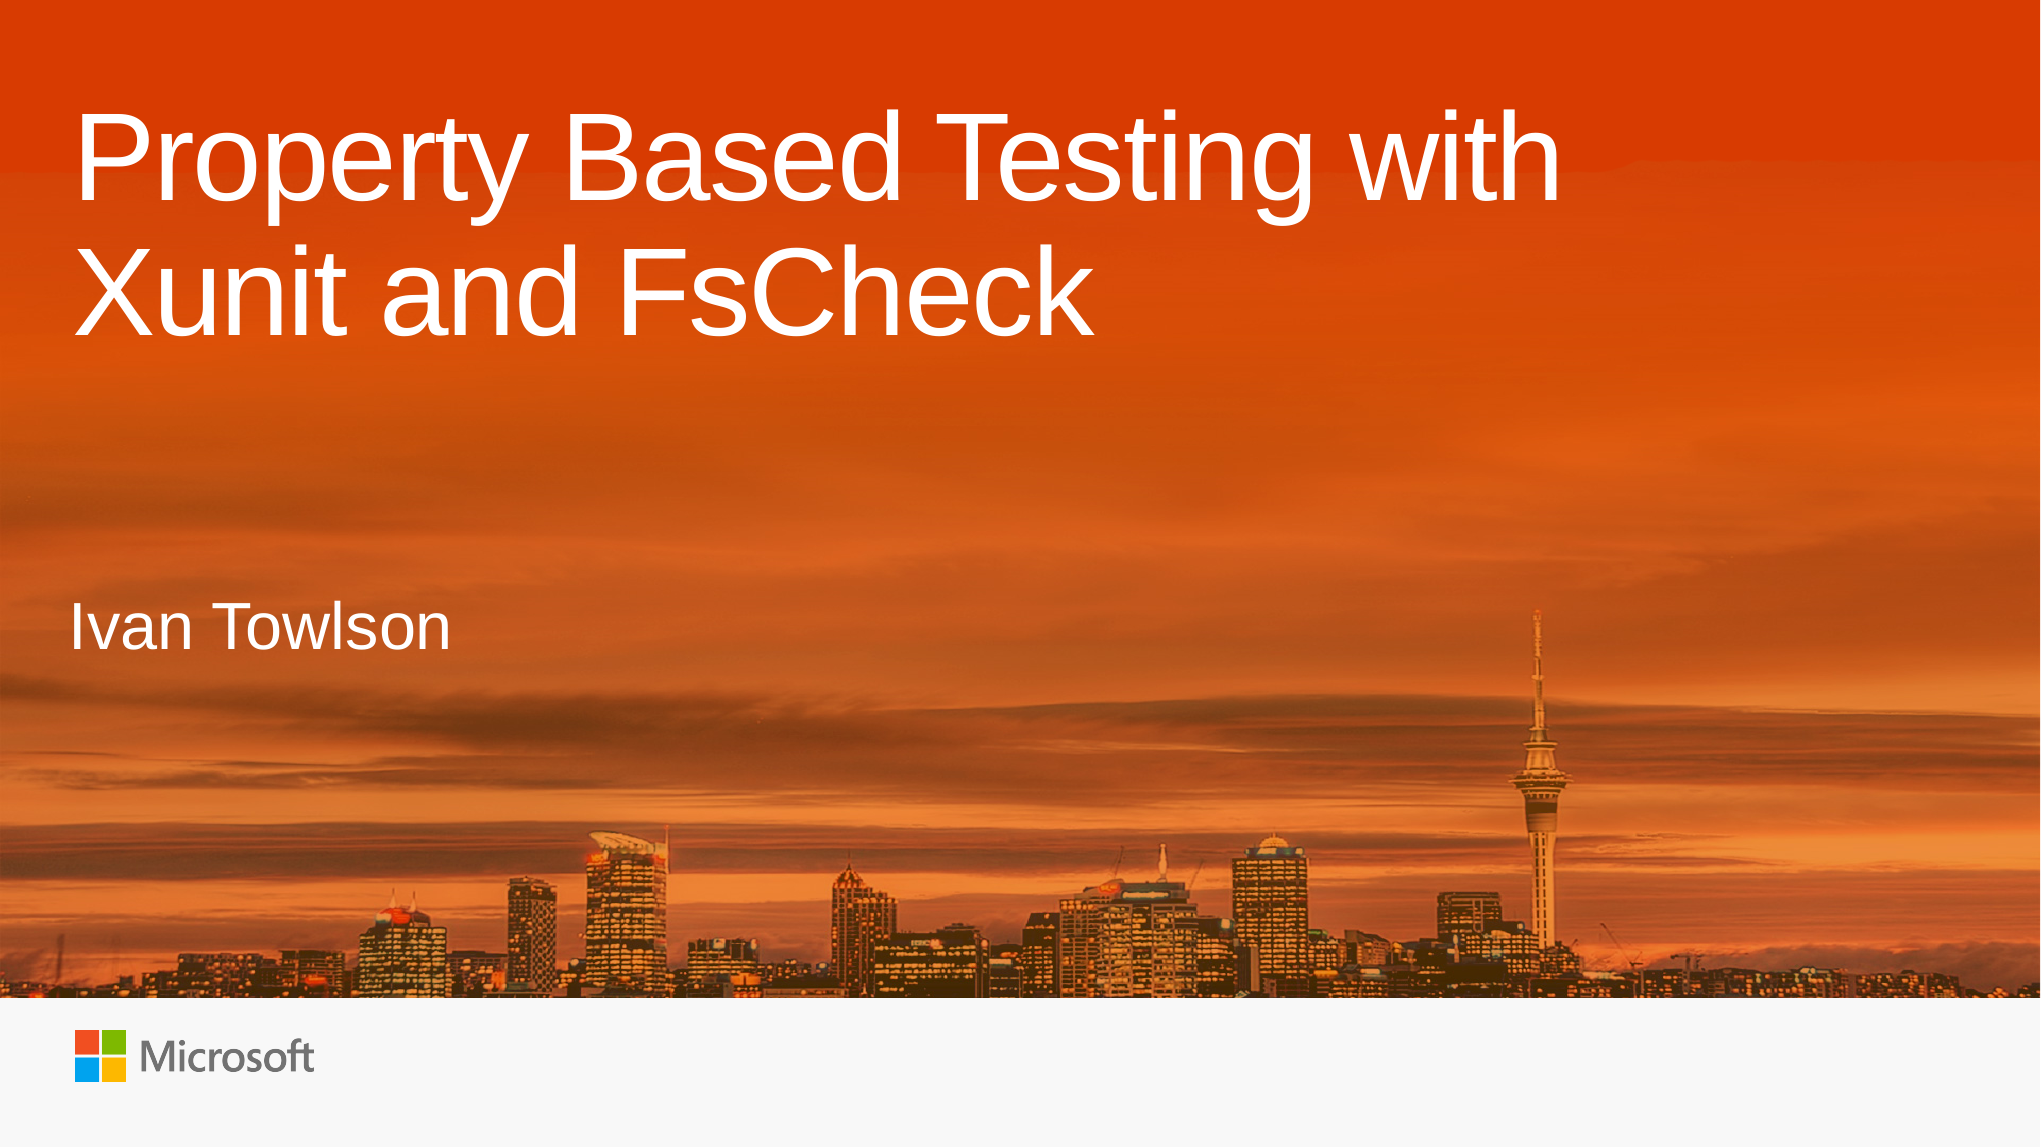

# Property Based Testing with Xunit and FsCheck

Ivan Towlson